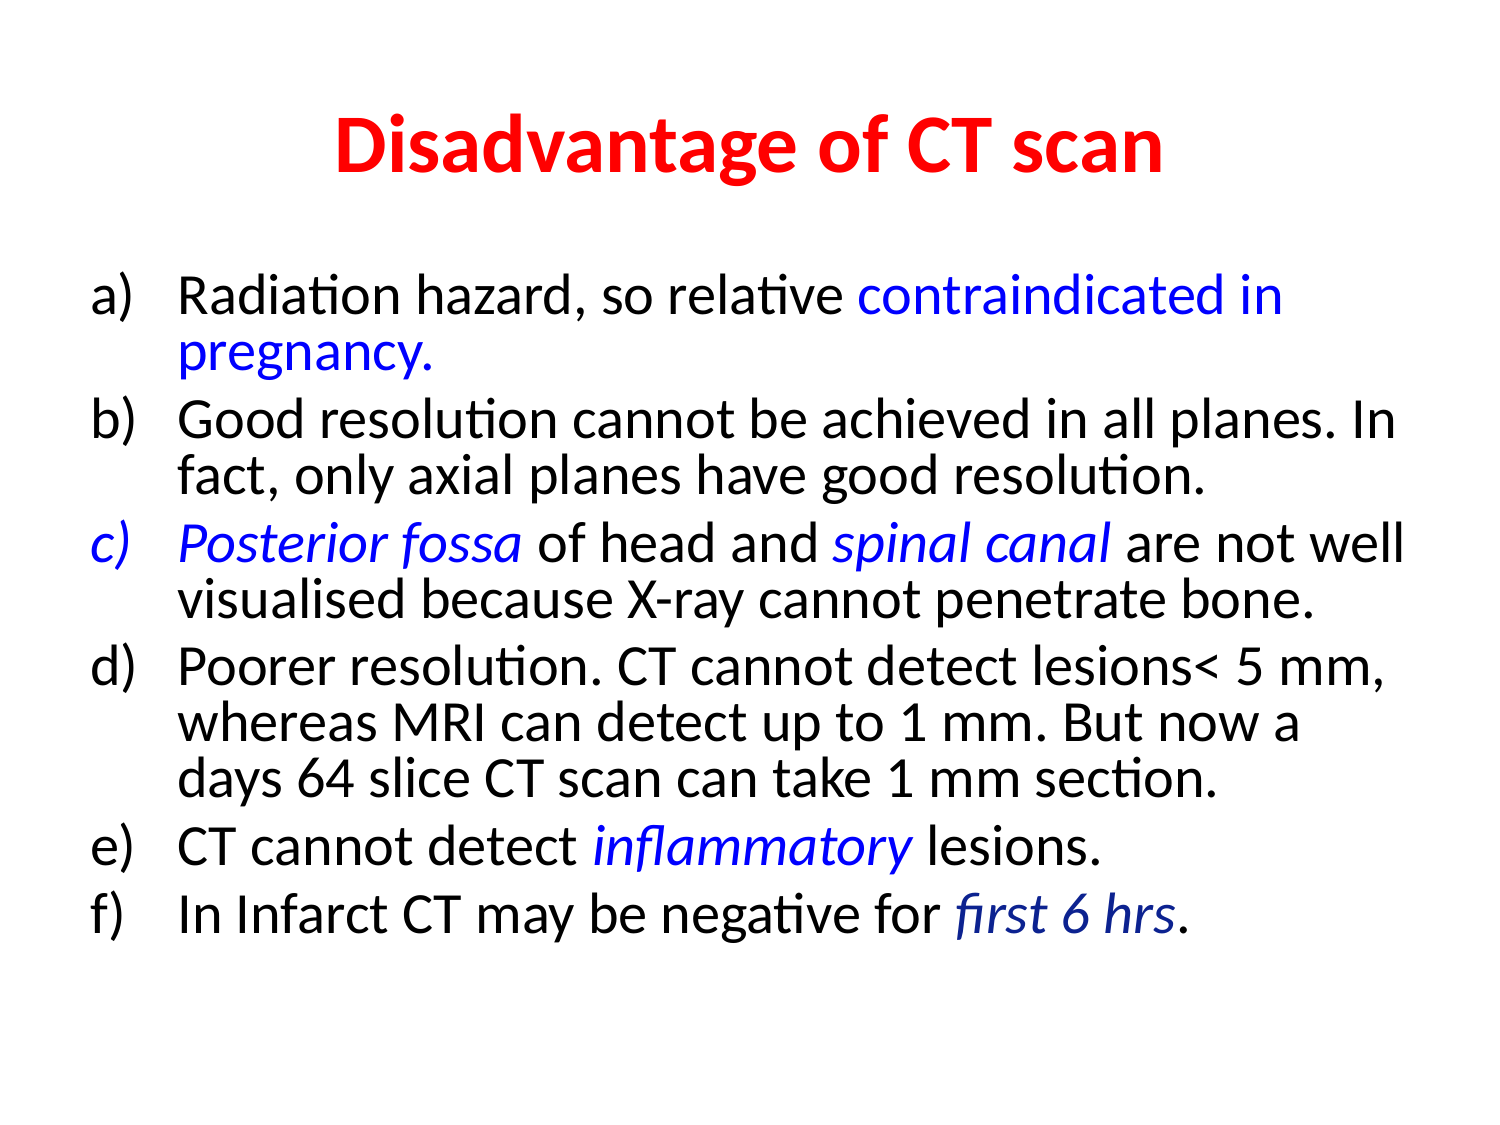

# Disadvantage of CT scan
Radiation hazard, so relative contraindicated in pregnancy.
Good resolution cannot be achieved in all planes. In fact, only axial planes have good resolution.
Posterior fossa of head and spinal canal are not well visualised because X-ray cannot penetrate bone.
Poorer resolution. CT cannot detect lesions< 5 mm, whereas MRI can detect up to 1 mm. But now a days 64 slice CT scan can take 1 mm section.
CT cannot detect inflammatory lesions.
In Infarct CT may be negative for first 6 hrs.